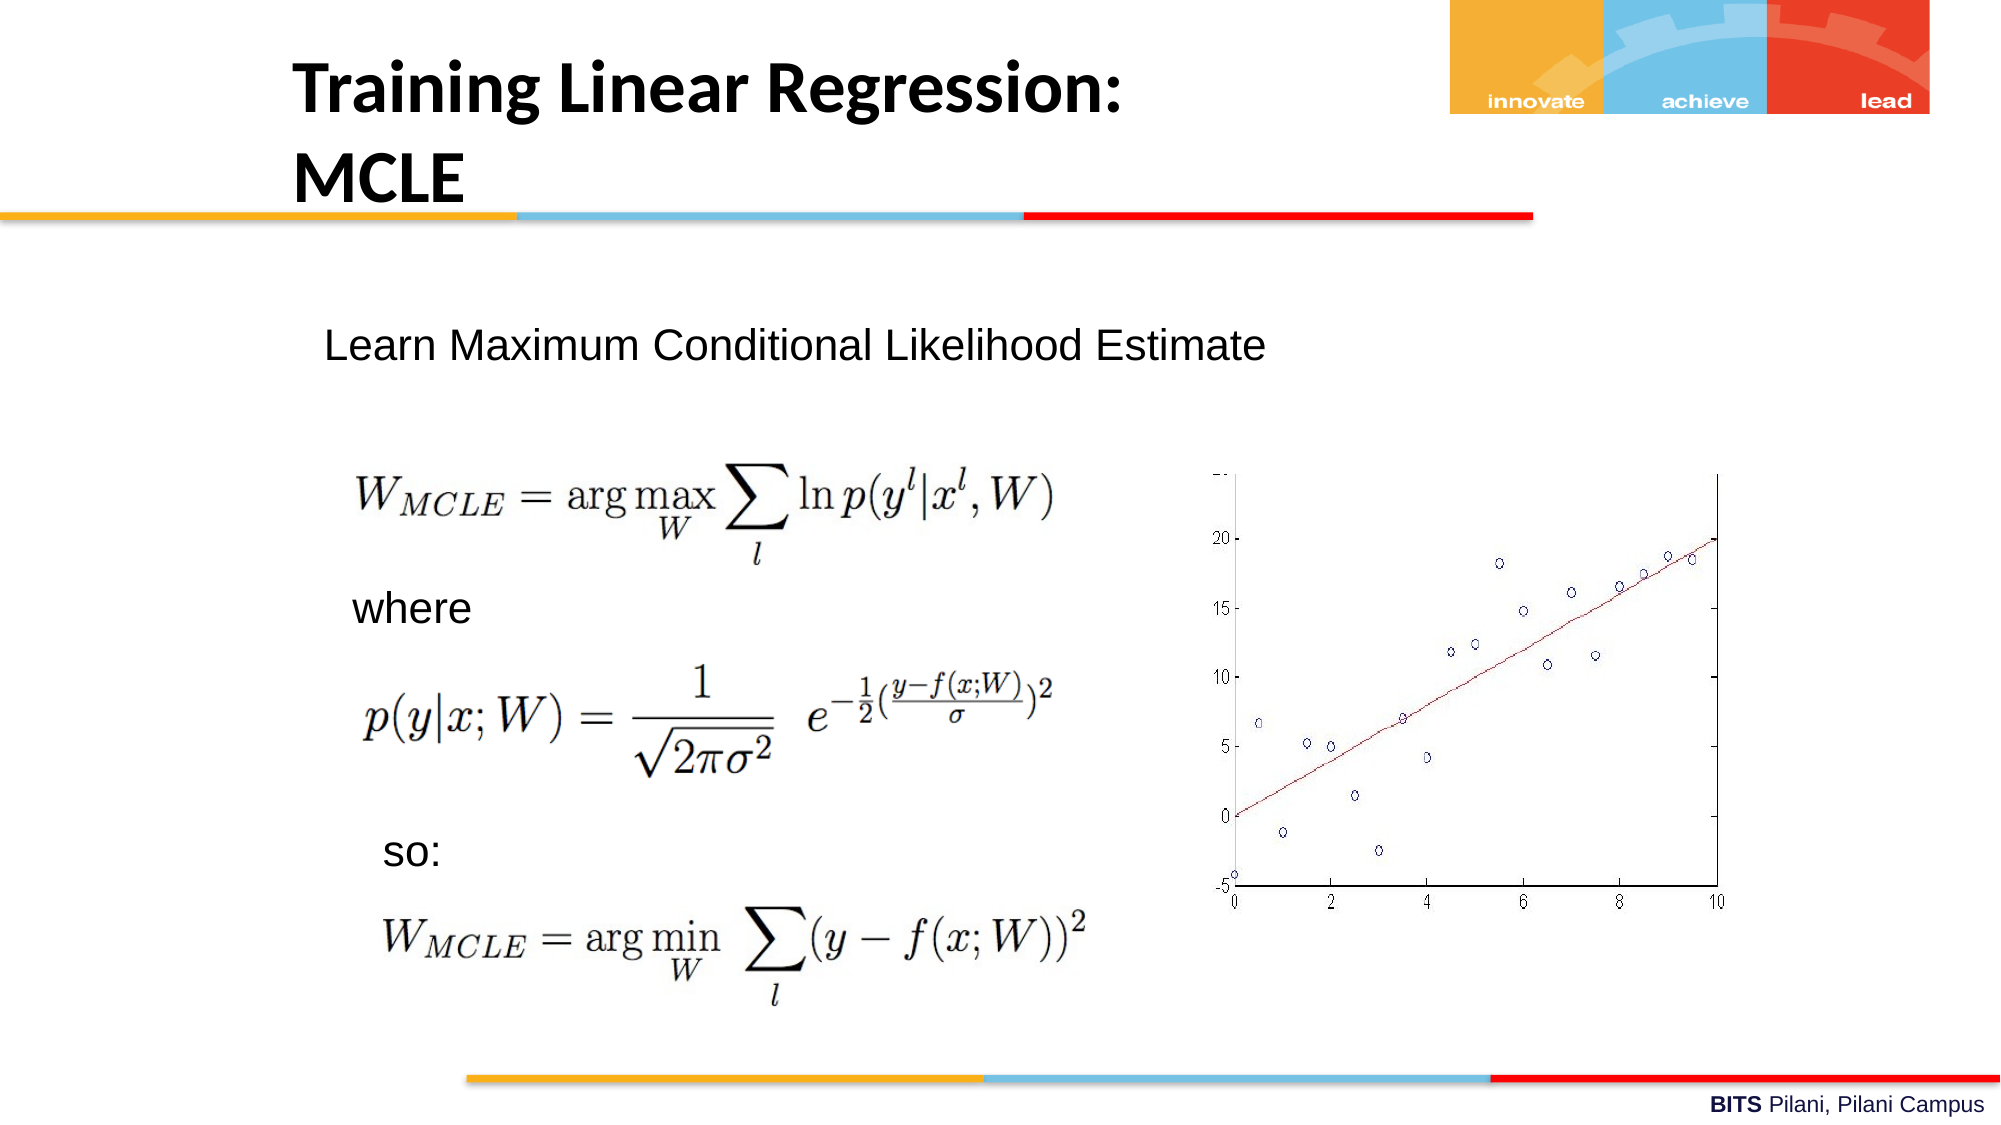

# Training Linear Regression: MCLE
Learn Maximum Conditional Likelihood Estimate

where

so: